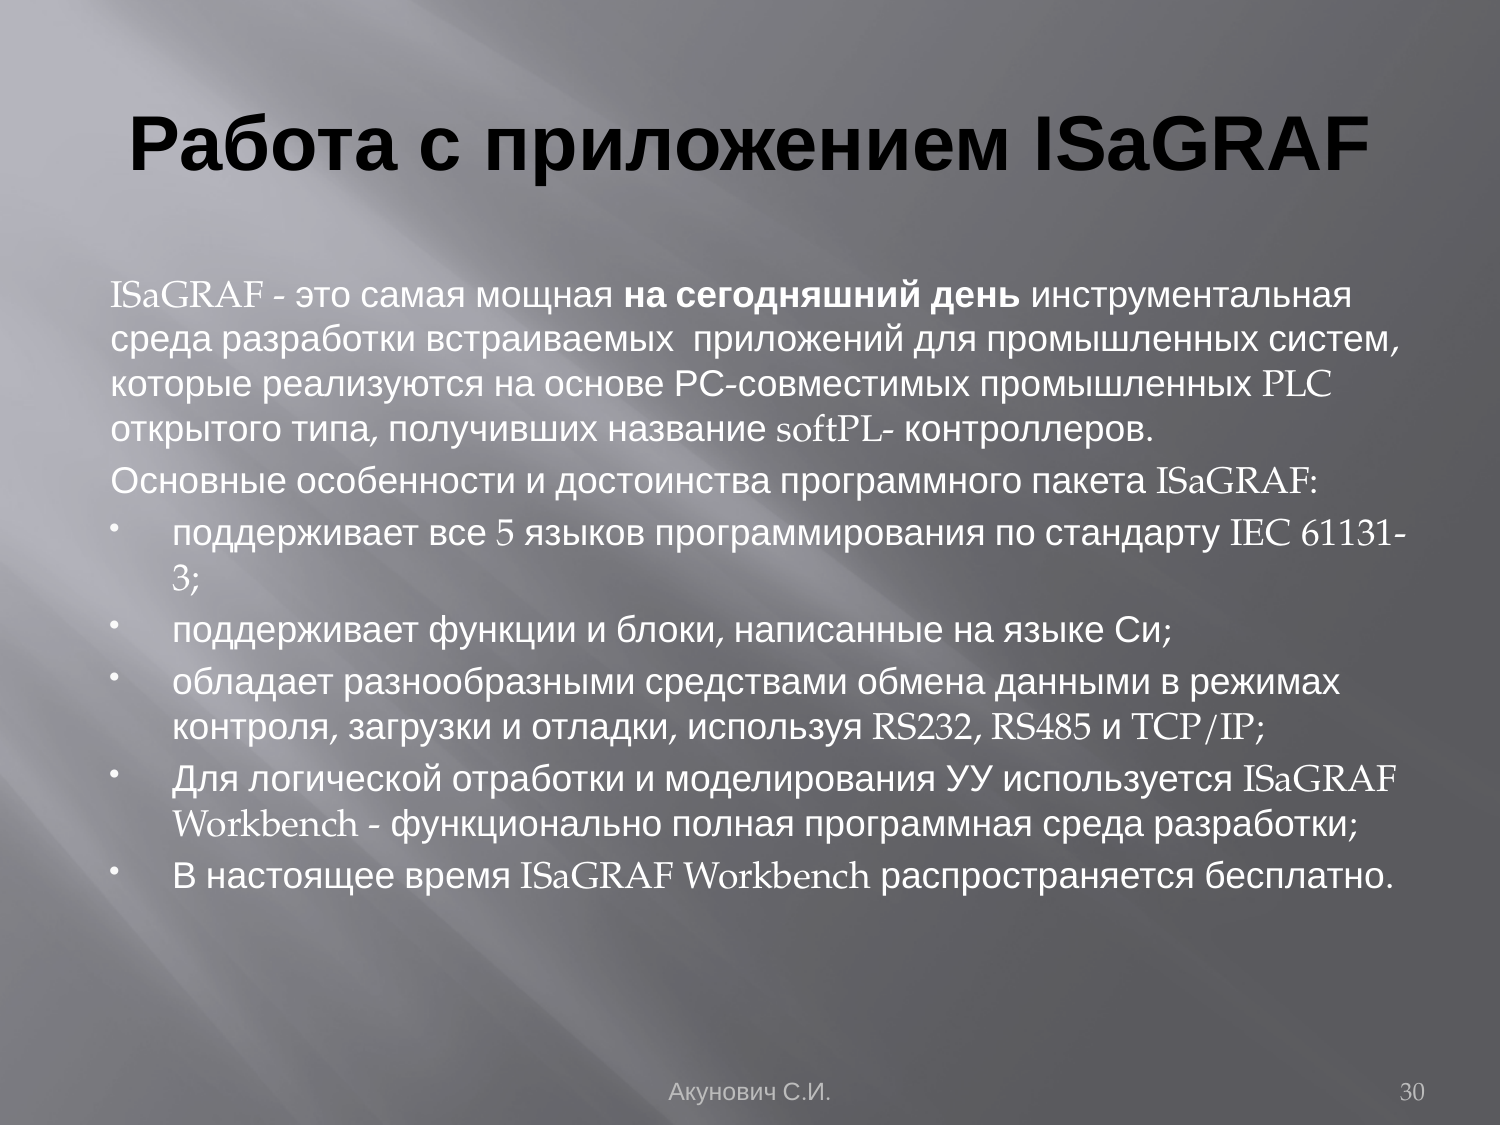

# Работа с приложением ISaGRAF
ISaGRAF - это самая мощная на сегодняшний день инструментальная среда разработки встраиваемых  приложений для промышленных систем, которые реализуются на основе РС-совместимых промышленных PLC открытого типа, получивших название softPL- контроллеров.
Основные особенности и достоинства программного пакета ISaGRAF:
поддерживает все 5 языков программирования по стандарту IEC 61131-3;
поддерживает функции и блоки, написанные на языке Си;
обладает разнообразными средствами обмена данными в режимах контроля, загрузки и отладки, используя RS232, RS485 и TCP/IP;
Для логической отработки и моделирования УУ используется ISaGRAF Workbench - функционально полная программная среда разработки;
В настоящее время ISaGRAF Workbench распространяется бесплатно.
Акунович С.И.
30